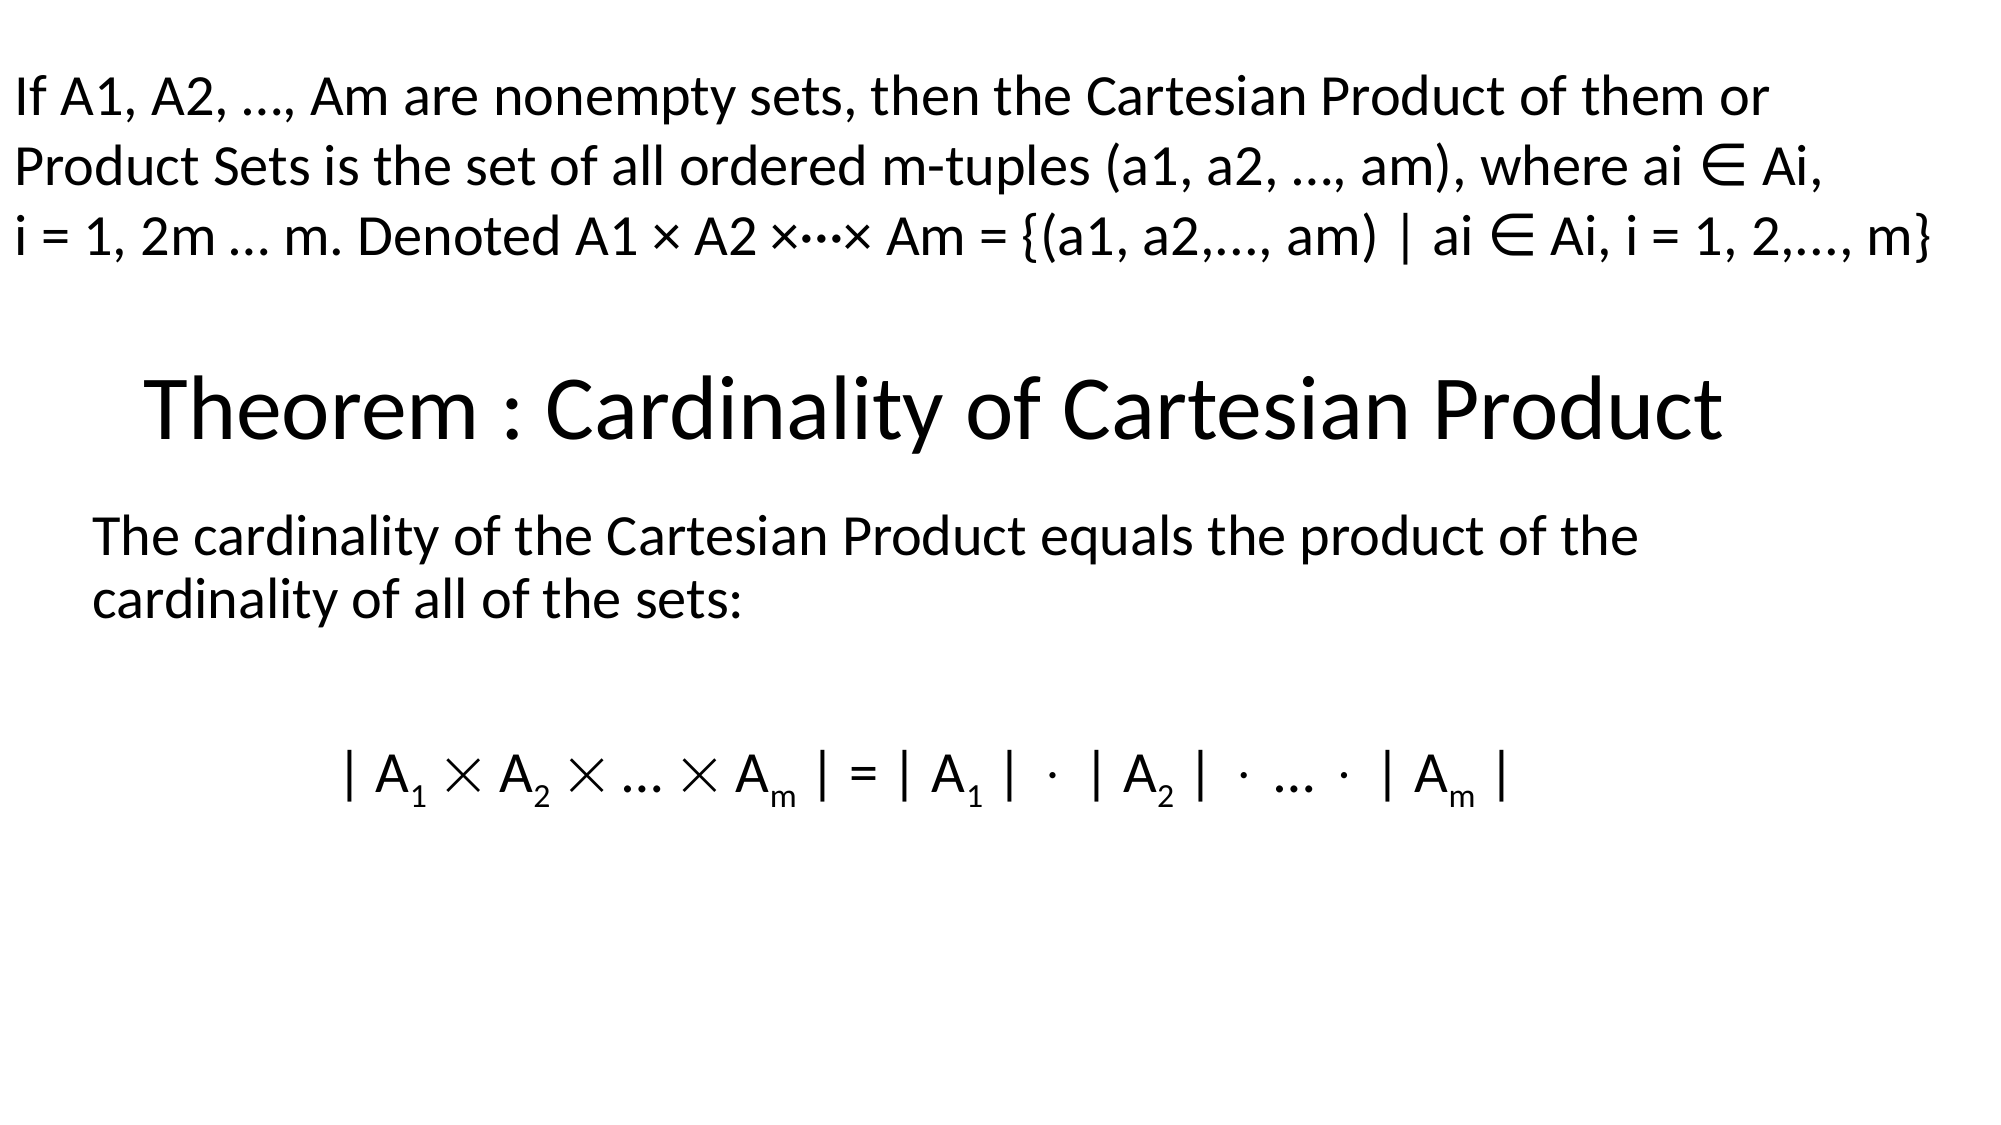

If A1, A2, …, Am are nonempty sets, then the Cartesian Product of them or Product Sets is the set of all ordered m-tuples (a1, a2, …, am), where ai ∈ Ai,
i = 1, 2m … m. Denoted A1 × A2 ×···× Am = {(a1, a2,..., am) | ai ∈ Ai, i = 1, 2,..., m}
# Theorem : Cardinality of Cartesian Product
	The cardinality of the Cartesian Product equals the product of the cardinality of all of the sets:

| A1 × A2 × … × Am | = | A1 | ⋅ | A2 | ⋅ … ⋅ | Am |